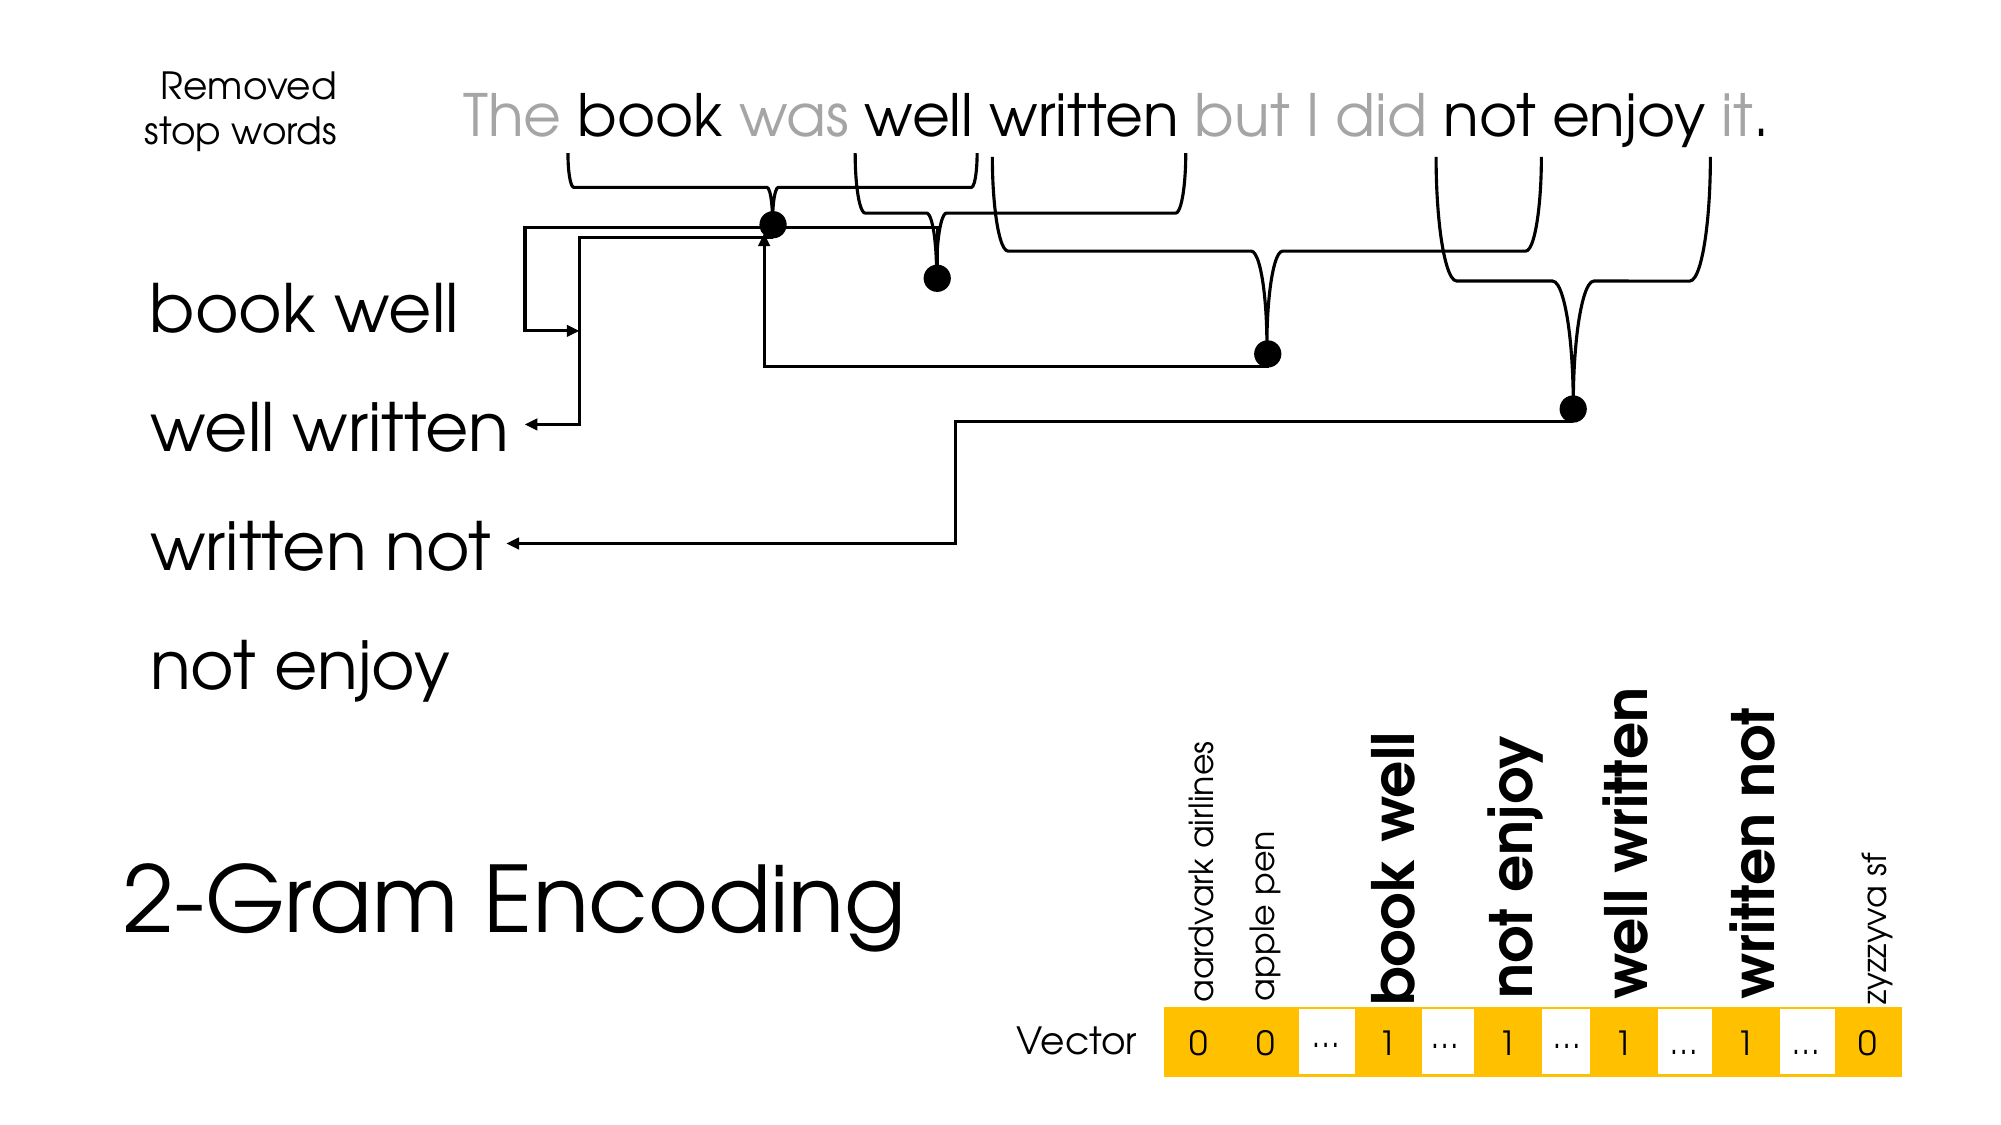

Removed
stop words
The book was well written but I did not enjoy it.

book well

well written

written not
not enjoy
well written
written not
not enjoy
book well
aardvark airlines
apple pen
zyzzyva sf
…

…
…
0
0
1
1
1
1
0
Vector
…
…
# 2-Gram Encoding